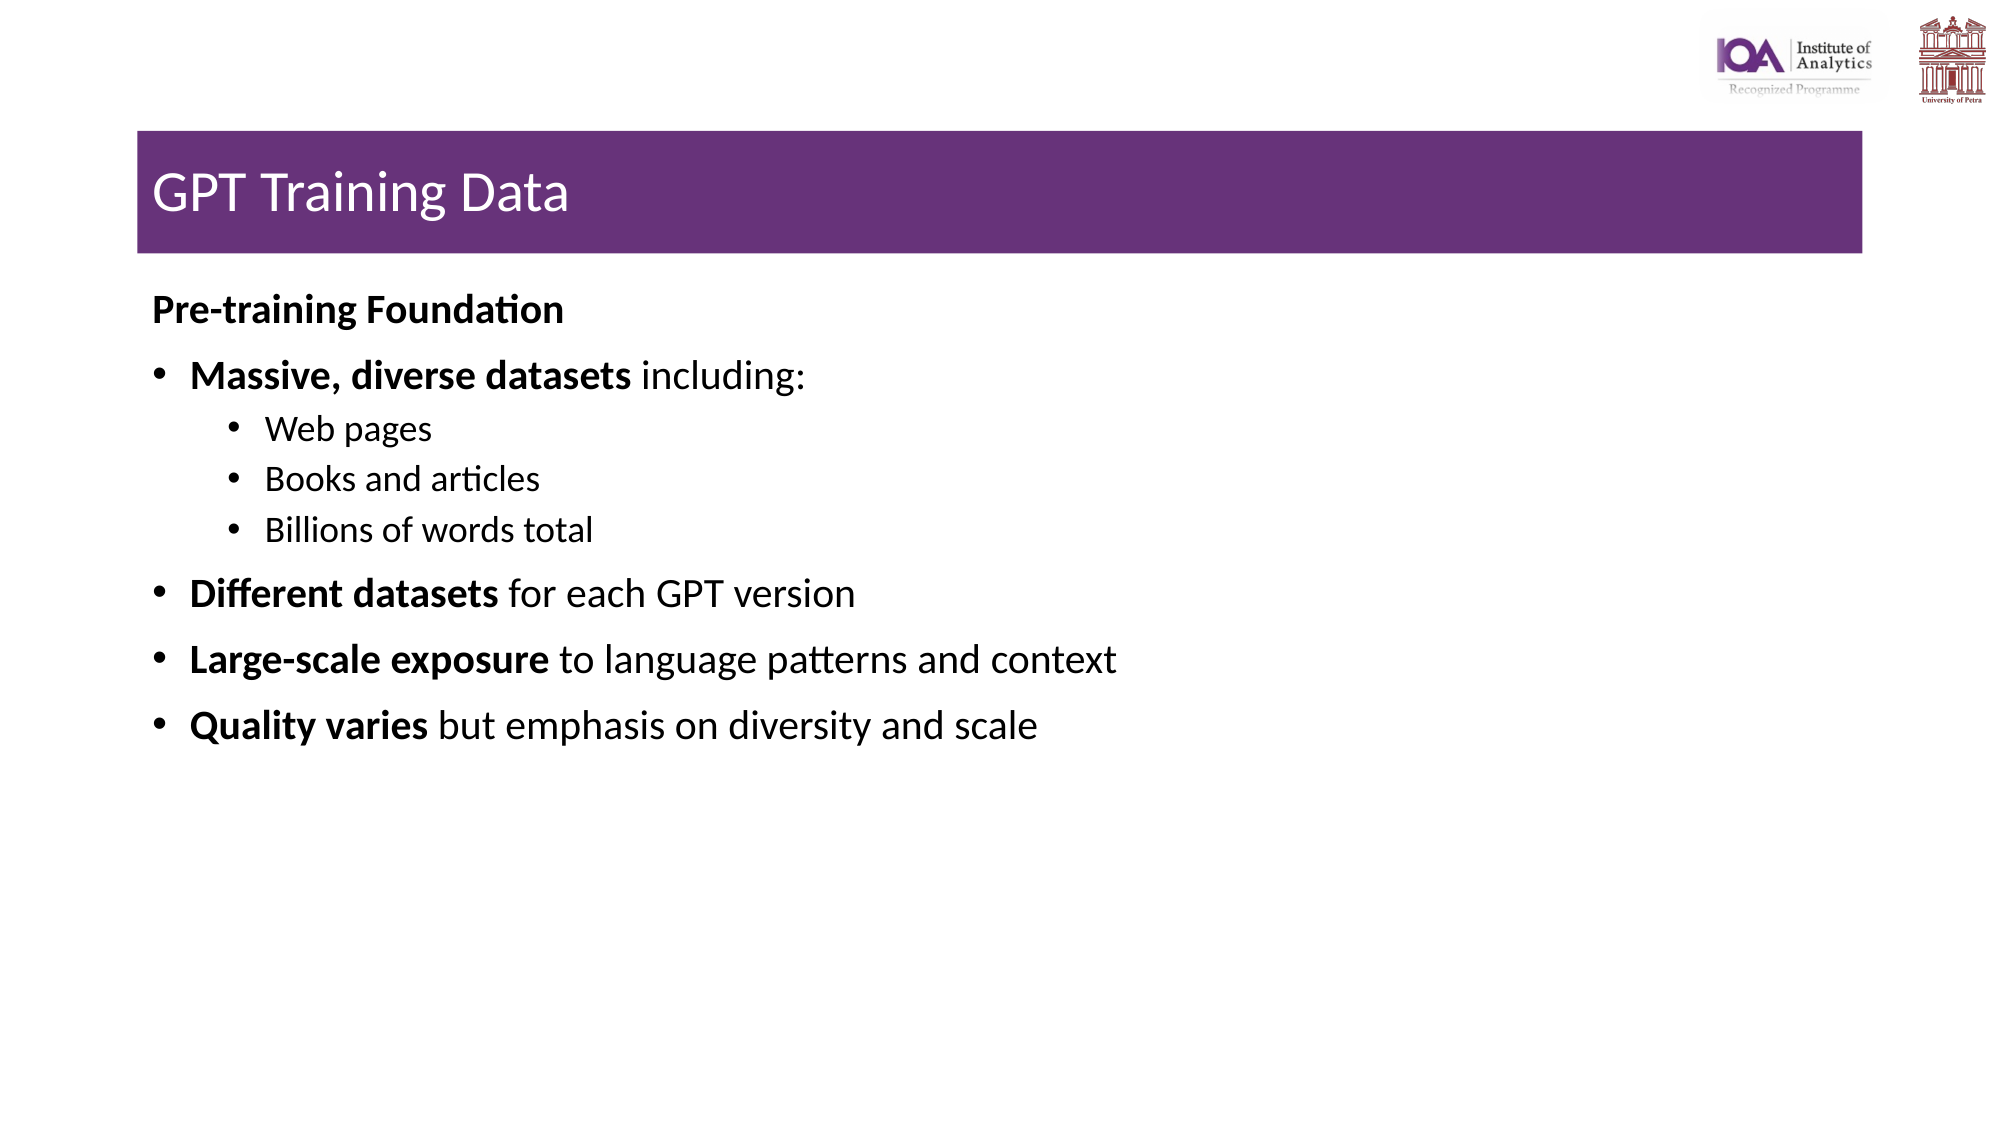

# GPT Training Data
Pre-training Foundation
Massive, diverse datasets including:
Web pages
Books and articles
Billions of words total
Different datasets for each GPT version
Large-scale exposure to language patterns and context
Quality varies but emphasis on diversity and scale